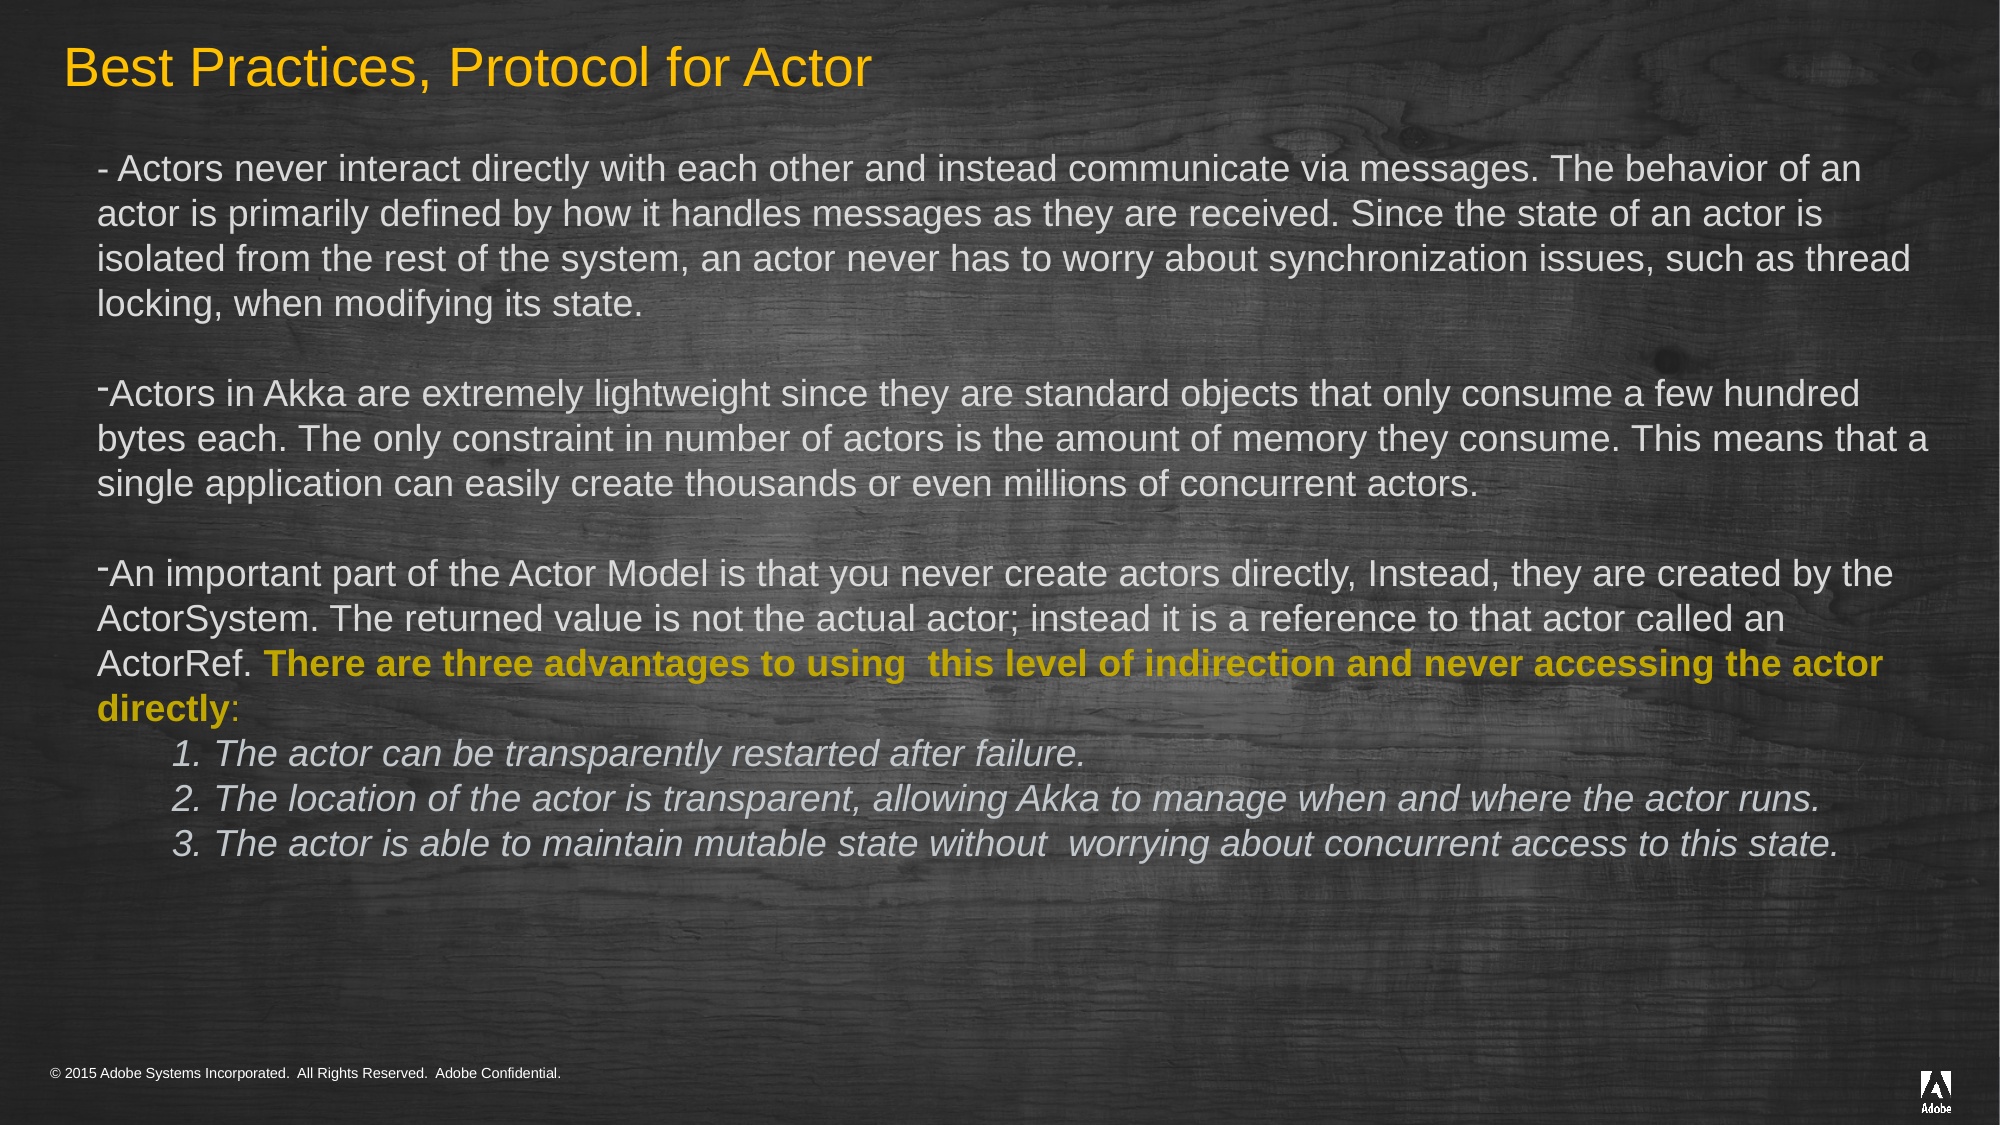

# Best Practices, Protocol for Actor
- Actors never interact directly with each other and instead communicate via messages. The behavior of an actor is primarily defined by how it handles messages as they are received. Since the state of an actor is isolated from the rest of the system, an actor never has to worry about synchronization issues, such as thread locking, when modifying its state.

Actors in Akka are extremely lightweight since they are standard objects that only consume a few hundred bytes each. The only constraint in number of actors is the amount of memory they consume. This means that a single application can easily create thousands or even millions of concurrent actors.

An important part of the Actor Model is that you never create actors directly, Instead, they are created by the ActorSystem. The returned value is not the actual actor; instead it is a reference to that actor called an ActorRef. There are three advantages to using  this level of indirection and never accessing the actor  directly:
1. The actor can be transparently restarted after failure.
2. The location of the actor is transparent, allowing Akka to manage when and where the actor runs.
3. The actor is able to maintain mutable state without  worrying about concurrent access to this state.